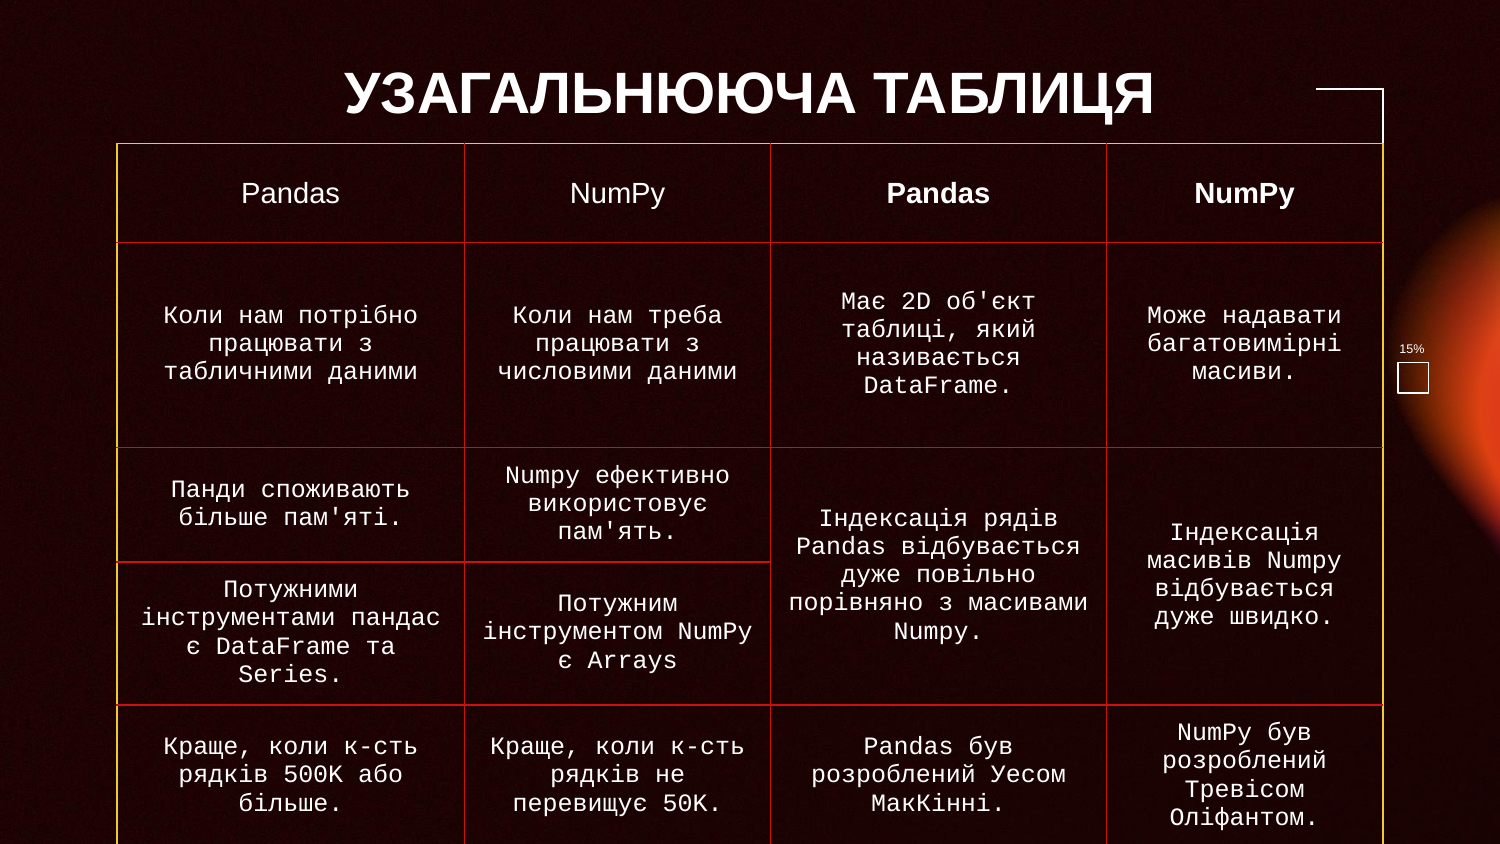

# УЗАГАЛЬНЮЮЧА ТАБЛИЦЯ
| Pandas | NumPy | Pandas | NumPy |
| --- | --- | --- | --- |
| Коли нам потрібно працювати з табличними даними | Коли нам треба працювати з числовими даними | Має 2D об'єкт таблиці, який називається DataFrame. | Може надавати багатовимірні масиви. |
| Панди споживають більше пам'яті. | Numpy ефективно використовує пам'ять. | Індексація рядів Pandas відбувається дуже повільно порівняно з масивами Numpy. | Індексація масивів Numpy відбувається дуже швидко. |
| Потужними інструментами пандас є DataFrame та Series. | Потужним інструментом NumPy є Arrays |  |  |
| Краще, коли к-сть рядків 500K або більше. | Краще, коли к-сть рядків не перевищує 50K. | Pandas був розроблений Уесом МакКінні. | NumPy був розроблений Тревісом Оліфантом. |